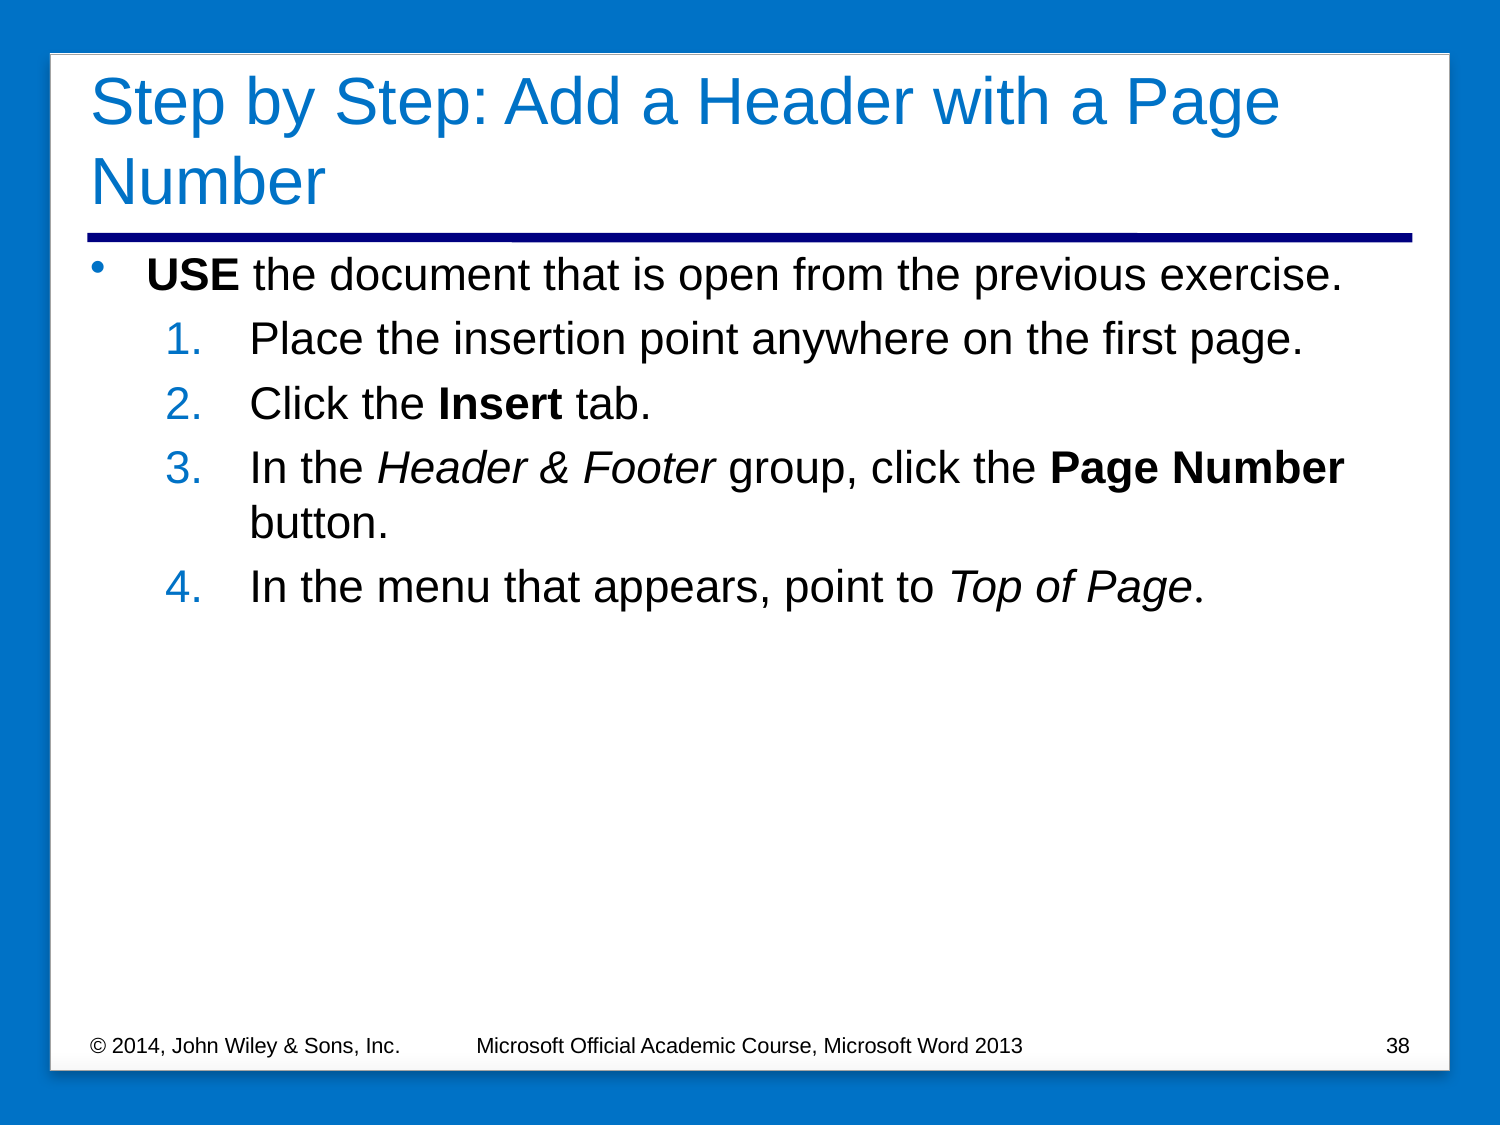

# Step by Step: Add a Header with a Page Number
USE the document that is open from the previous exercise.
Place the insertion point anywhere on the first page.
Click the Insert tab.
In the Header & Footer group, click the Page Number button.
In the menu that appears, point to Top of Page.
© 2014, John Wiley & Sons, Inc.
Microsoft Official Academic Course, Microsoft Word 2013
38